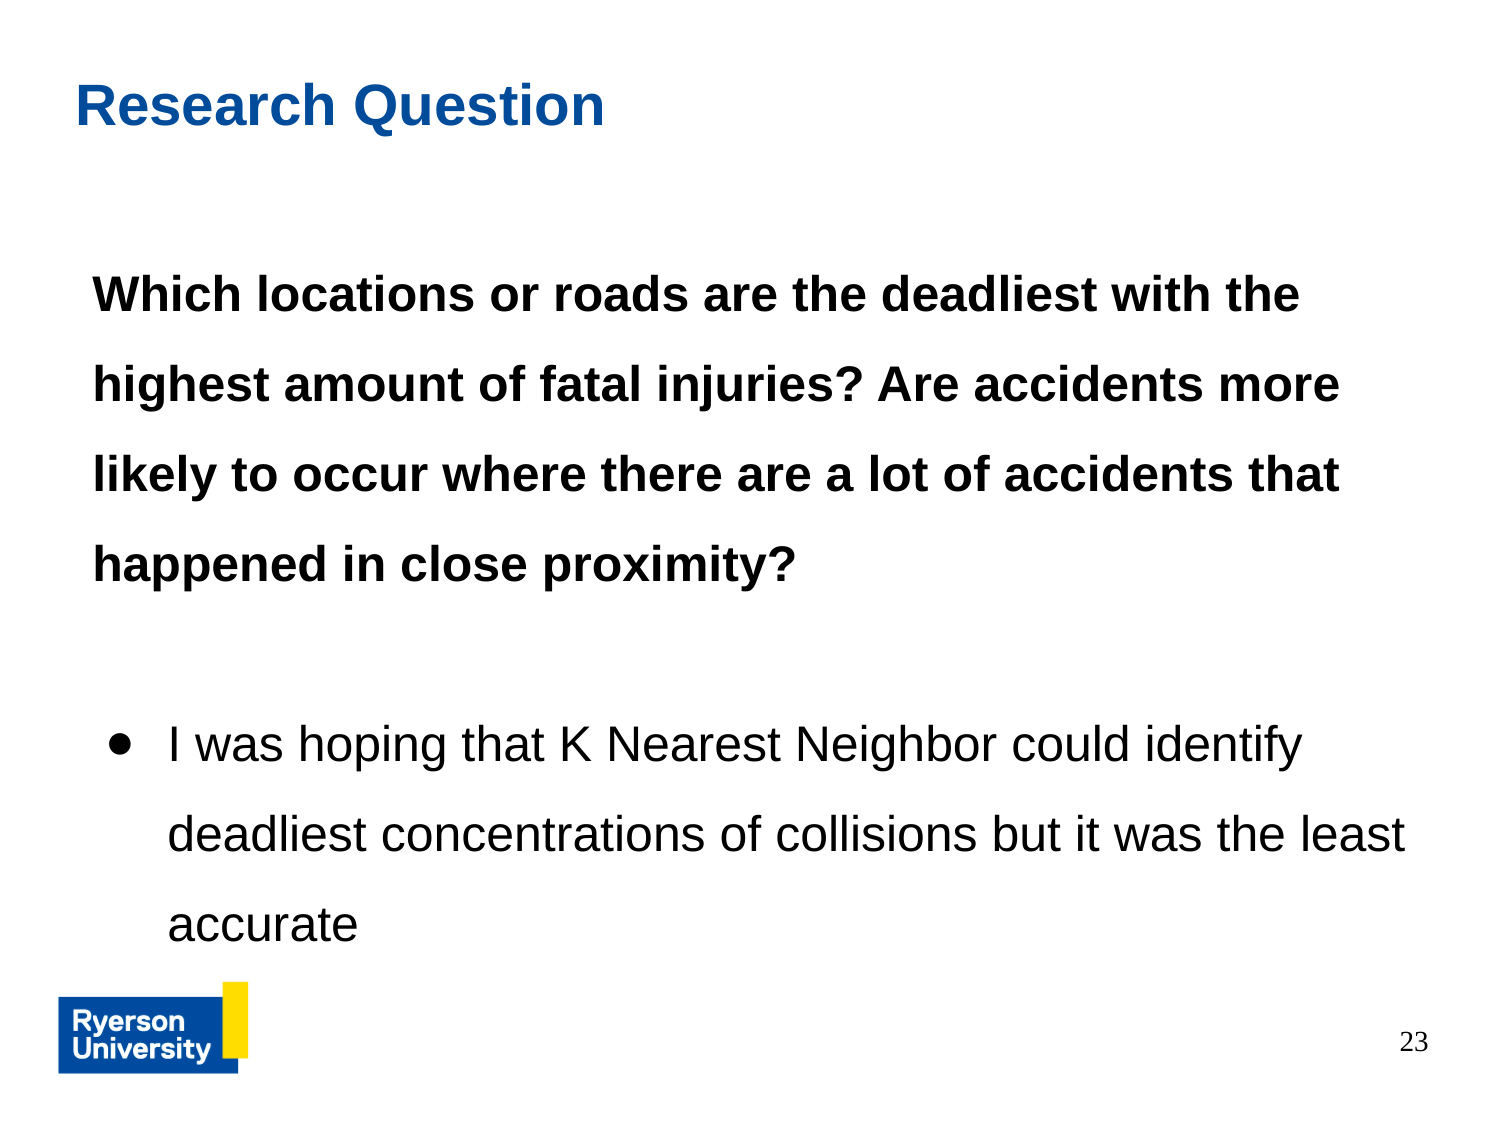

# Research Question

Which locations or roads are the deadliest with the highest amount of fatal injuries? Are accidents more likely to occur where there are a lot of accidents that happened in close proximity?

I was hoping that K Nearest Neighbor could identify deadliest concentrations of collisions but it was the least accurate

23